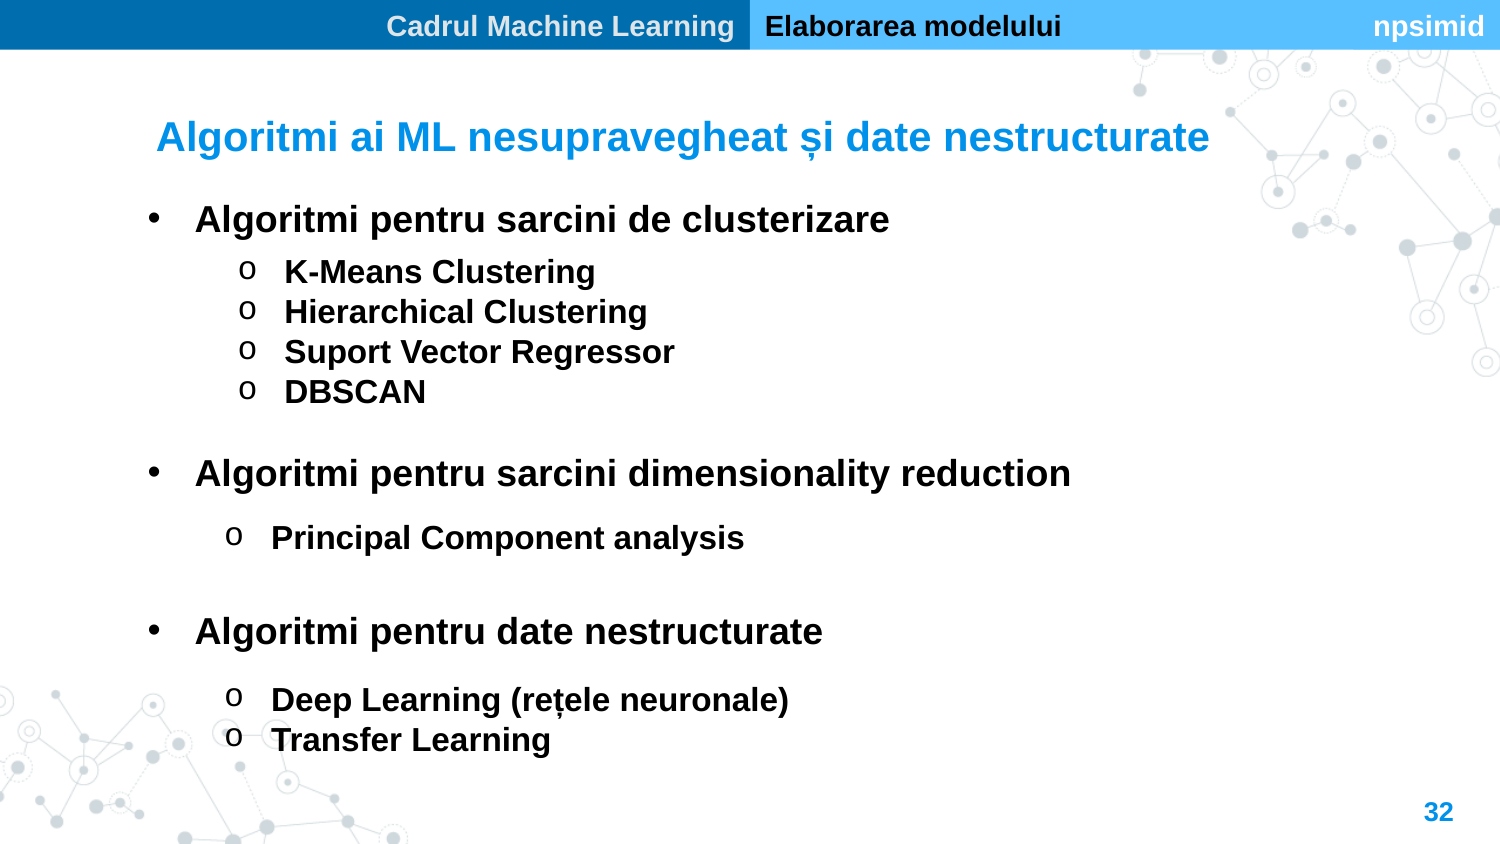

Cadrul Machine Learning
Elaborarea modelului
npsimid
Algoritmi ai ML nesupravegheat și date nestructurate
Algoritmi pentru sarcini de clusterizare
K-Means Clustering
Hierarchical Clustering
Suport Vector Regressor
DBSCAN
Algoritmi pentru sarcini dimensionality reduction
Principal Component analysis
Algoritmi pentru date nestructurate
Deep Learning (rețele neuronale)
Transfer Learning
32